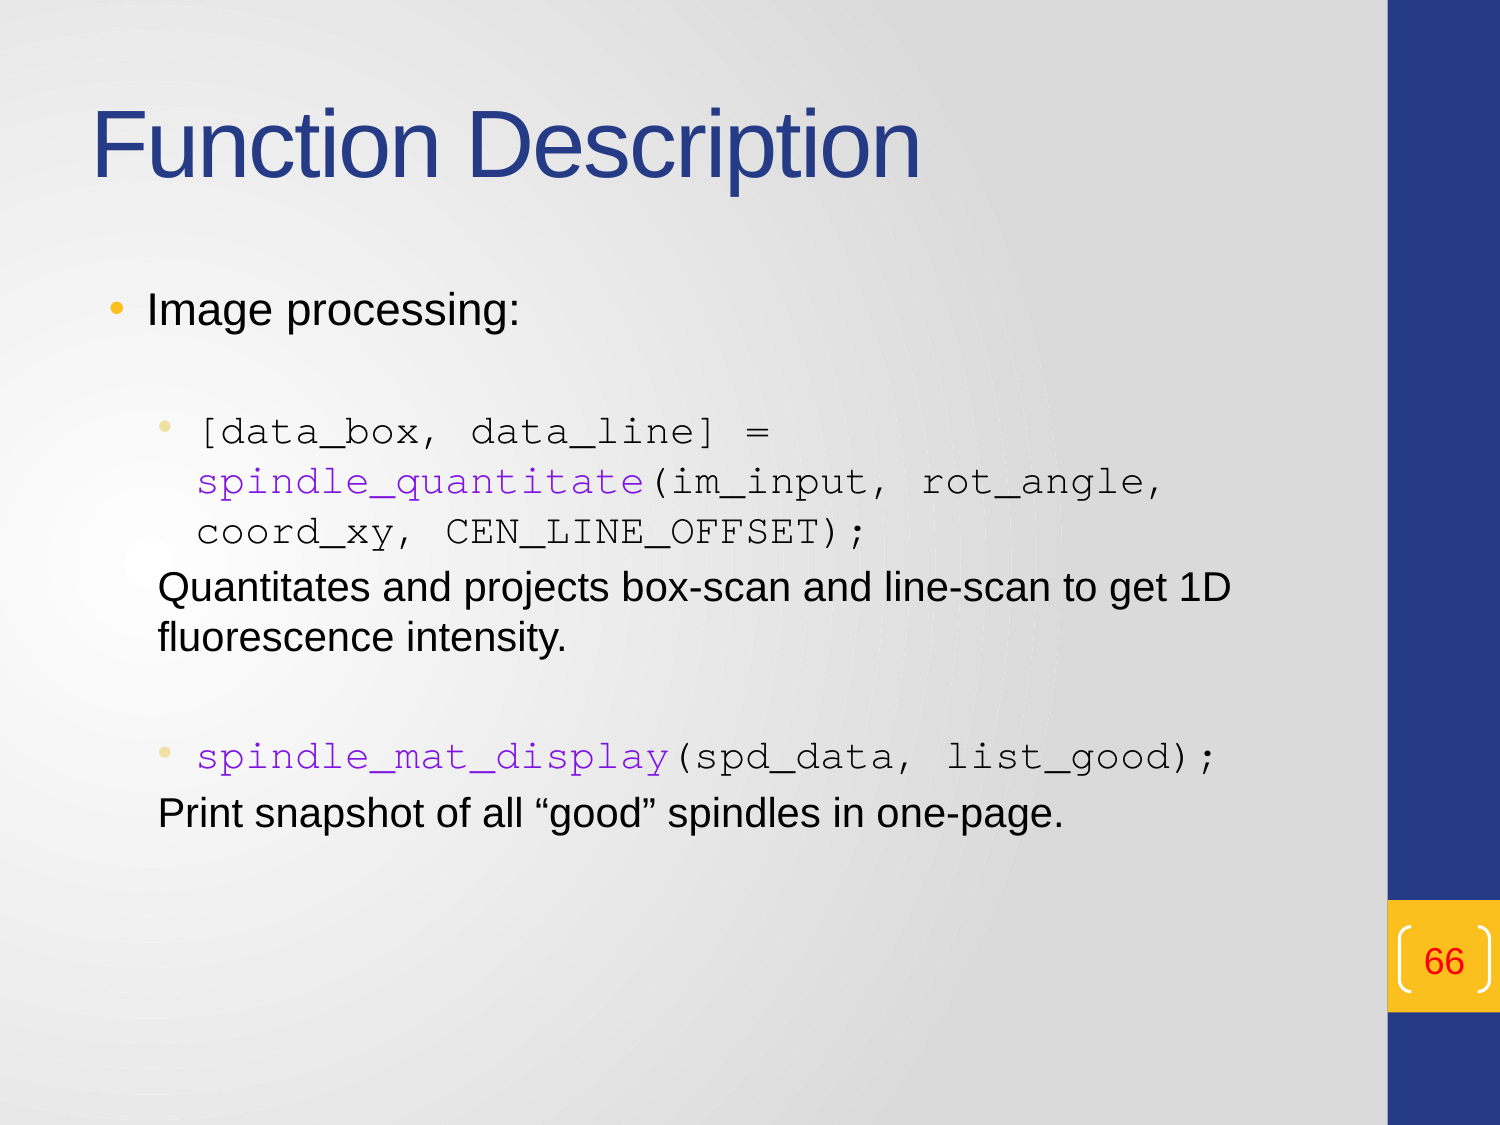

# Function Description
Image processing:

[data_box, data_line] = spindle_quantitate(im_input, rot_angle, coord_xy, CEN_LINE_OFFSET);
Quantitates and projects box-scan and line-scan to get 1D fluorescence intensity.

spindle_mat_display(spd_data, list_good);
Print snapshot of all “good” spindles in one-page.
66